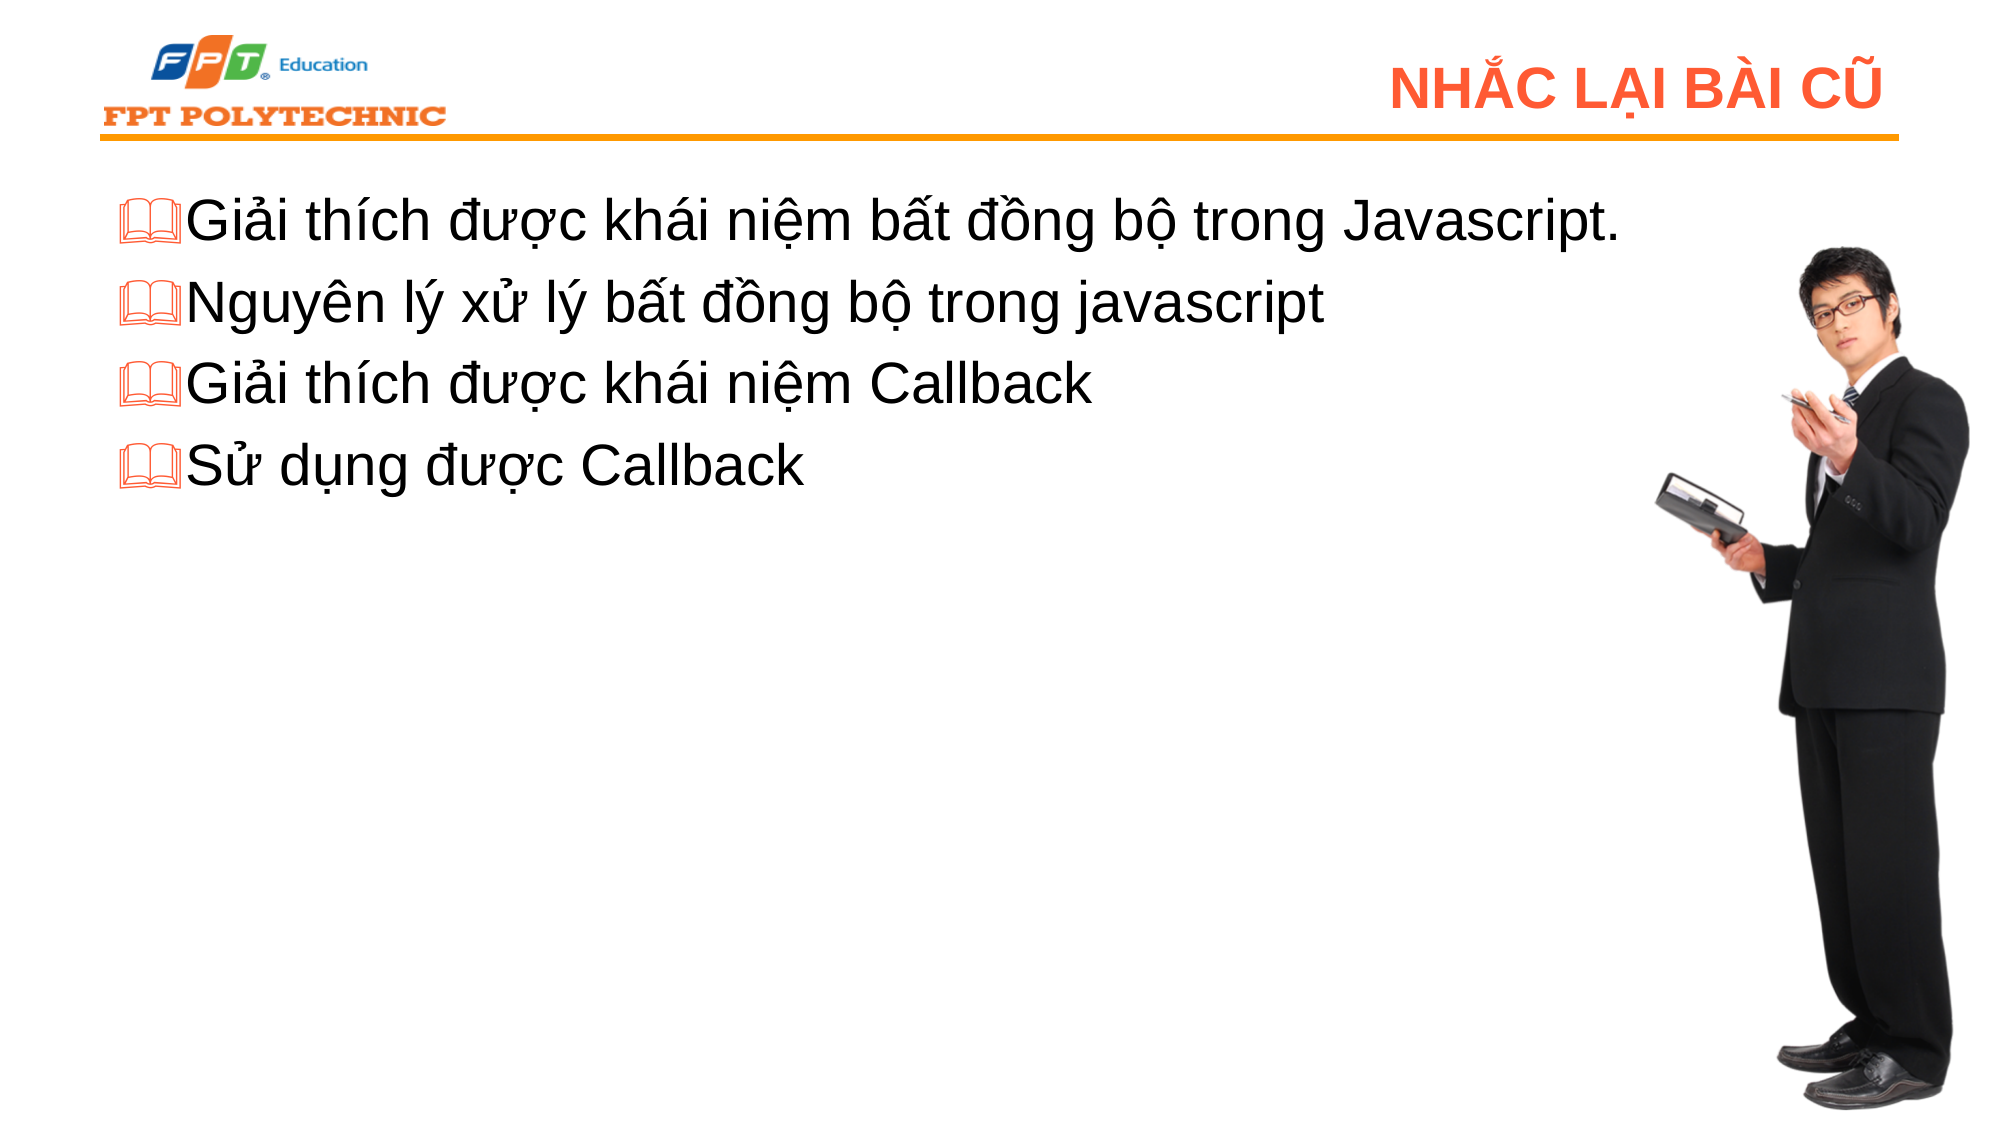

# Nhắc lại bài cũ
Giải thích được khái niệm bất đồng bộ trong Javascript.
Nguyên lý xử lý bất đồng bộ trong javascript
Giải thích được khái niệm Callback
Sử dụng được Callback